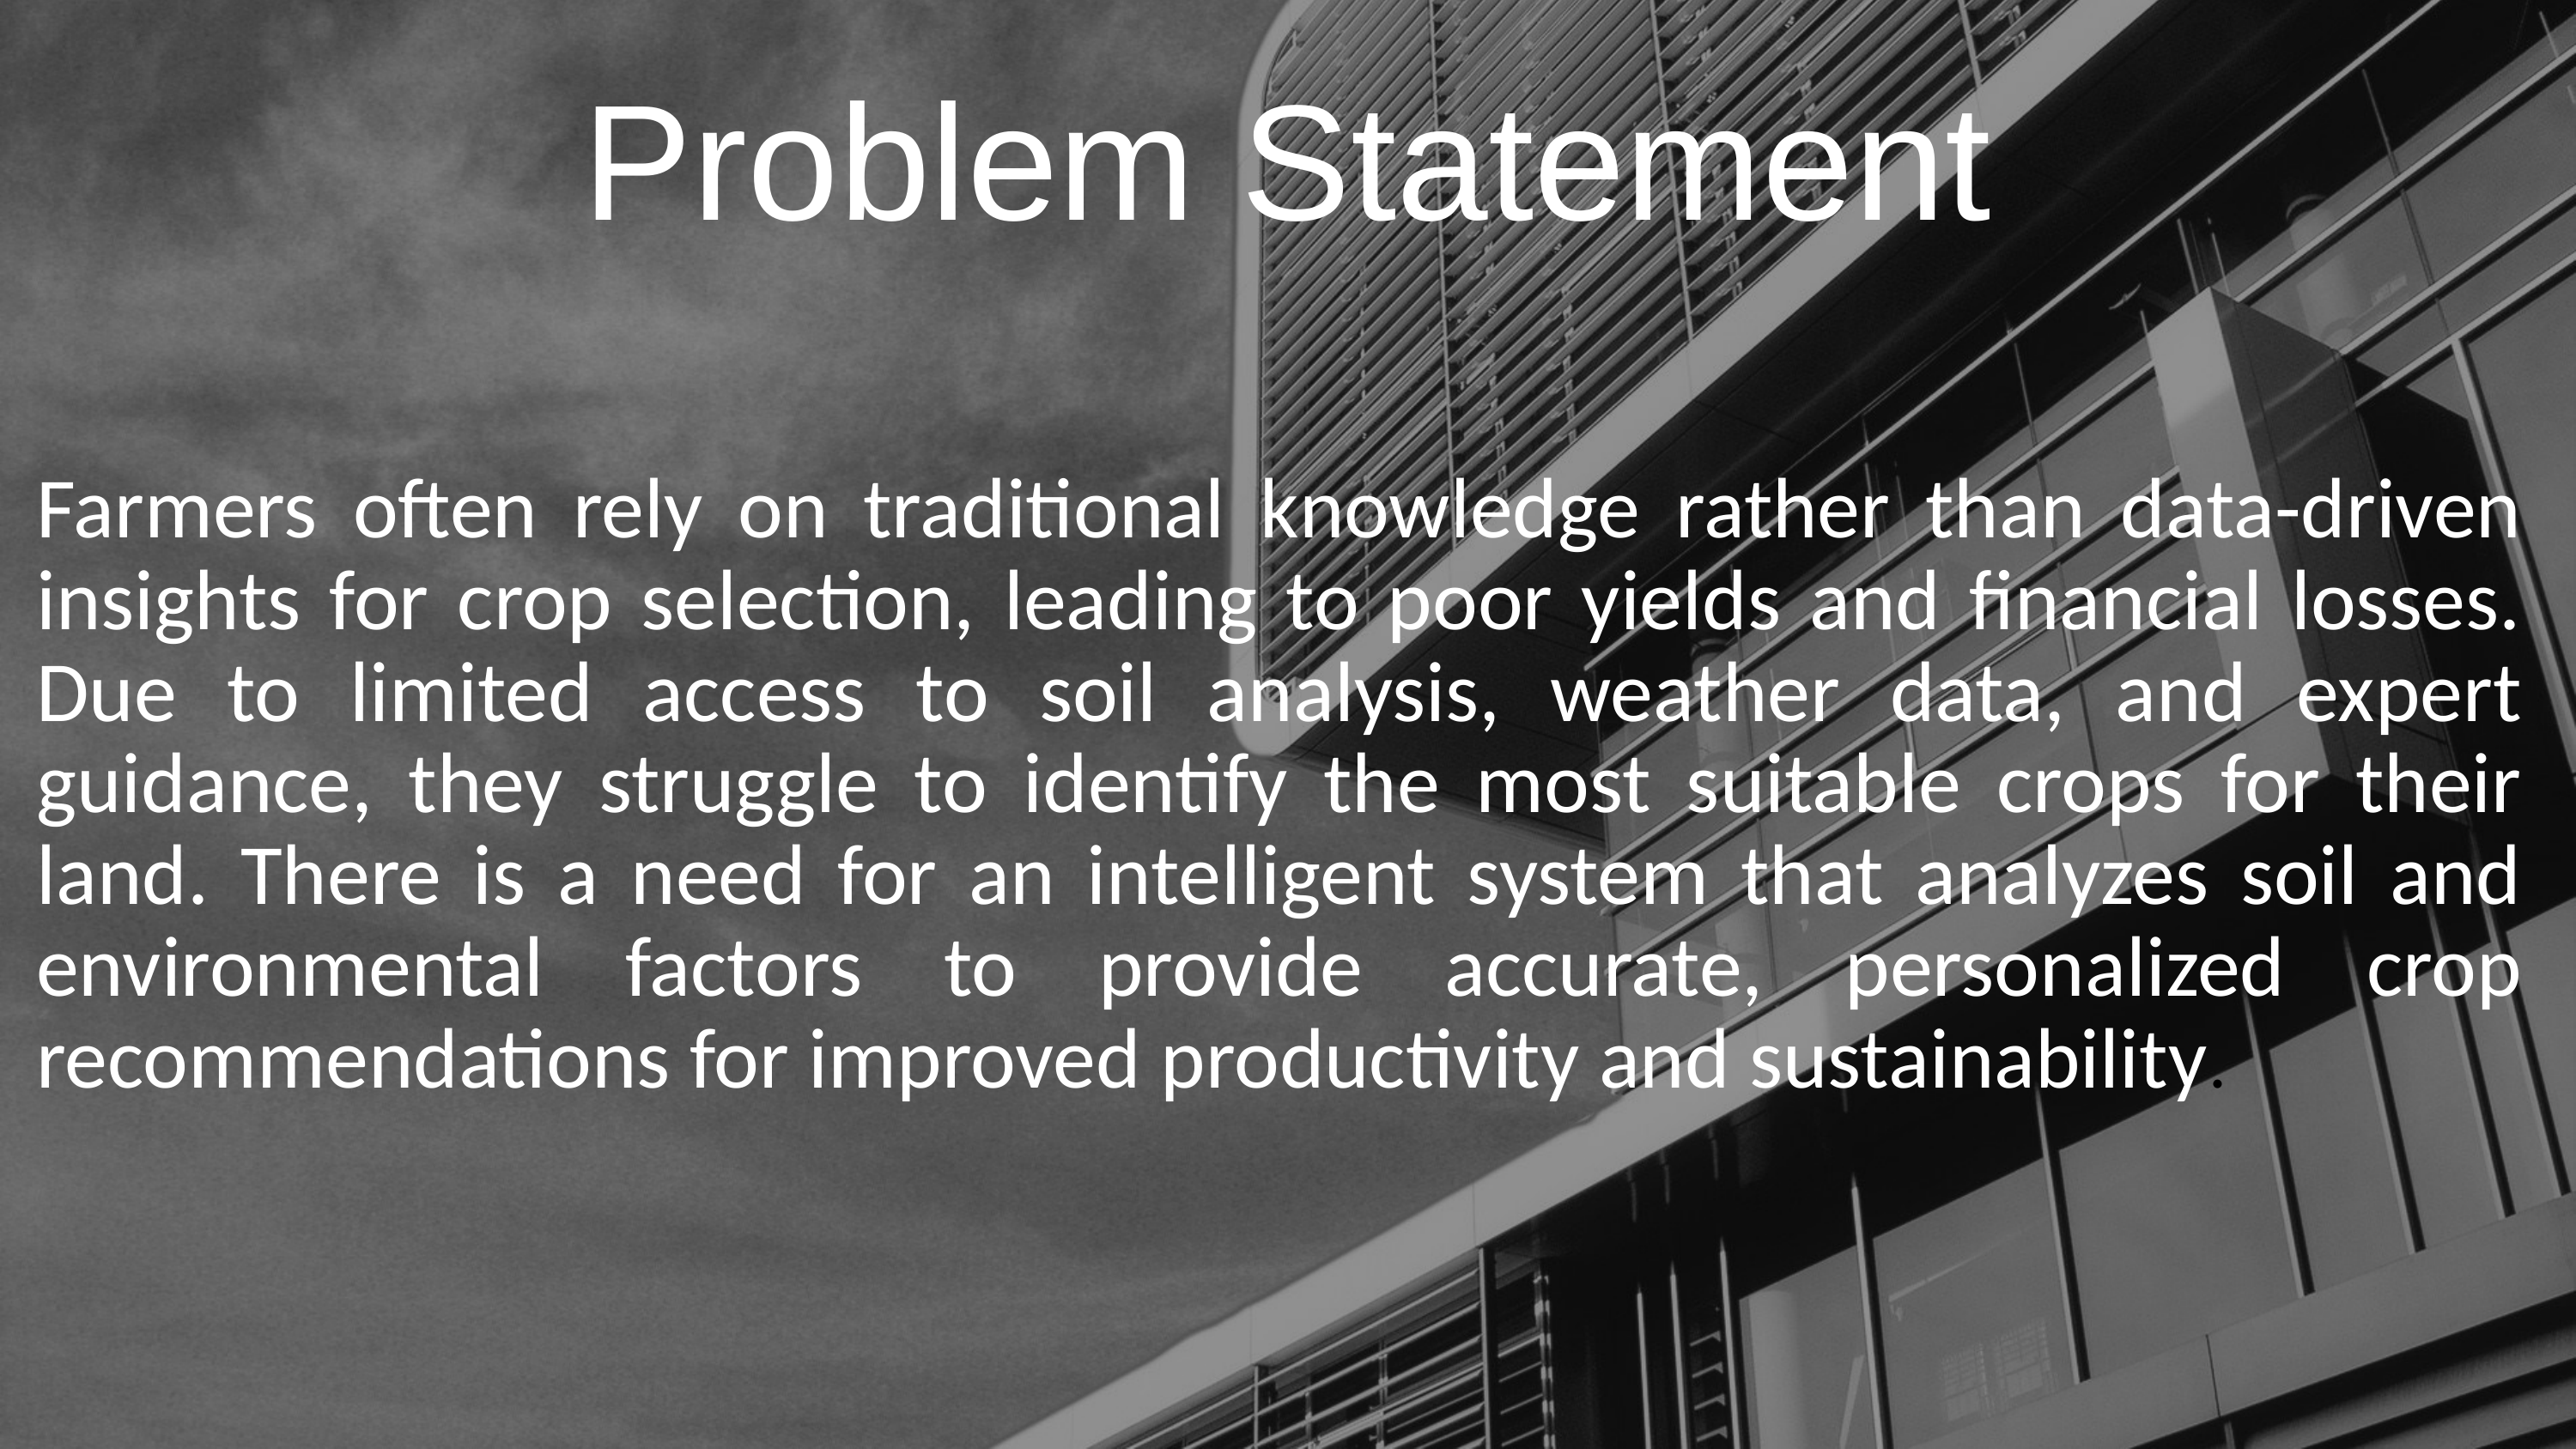

Problem Statement
Farmers often rely on traditional knowledge rather than data-driven insights for crop selection, leading to poor yields and financial losses. Due to limited access to soil analysis, weather data, and expert guidance, they struggle to identify the most suitable crops for their land. There is a need for an intelligent system that analyzes soil and environmental factors to provide accurate, personalized crop recommendations for improved productivity and sustainability.